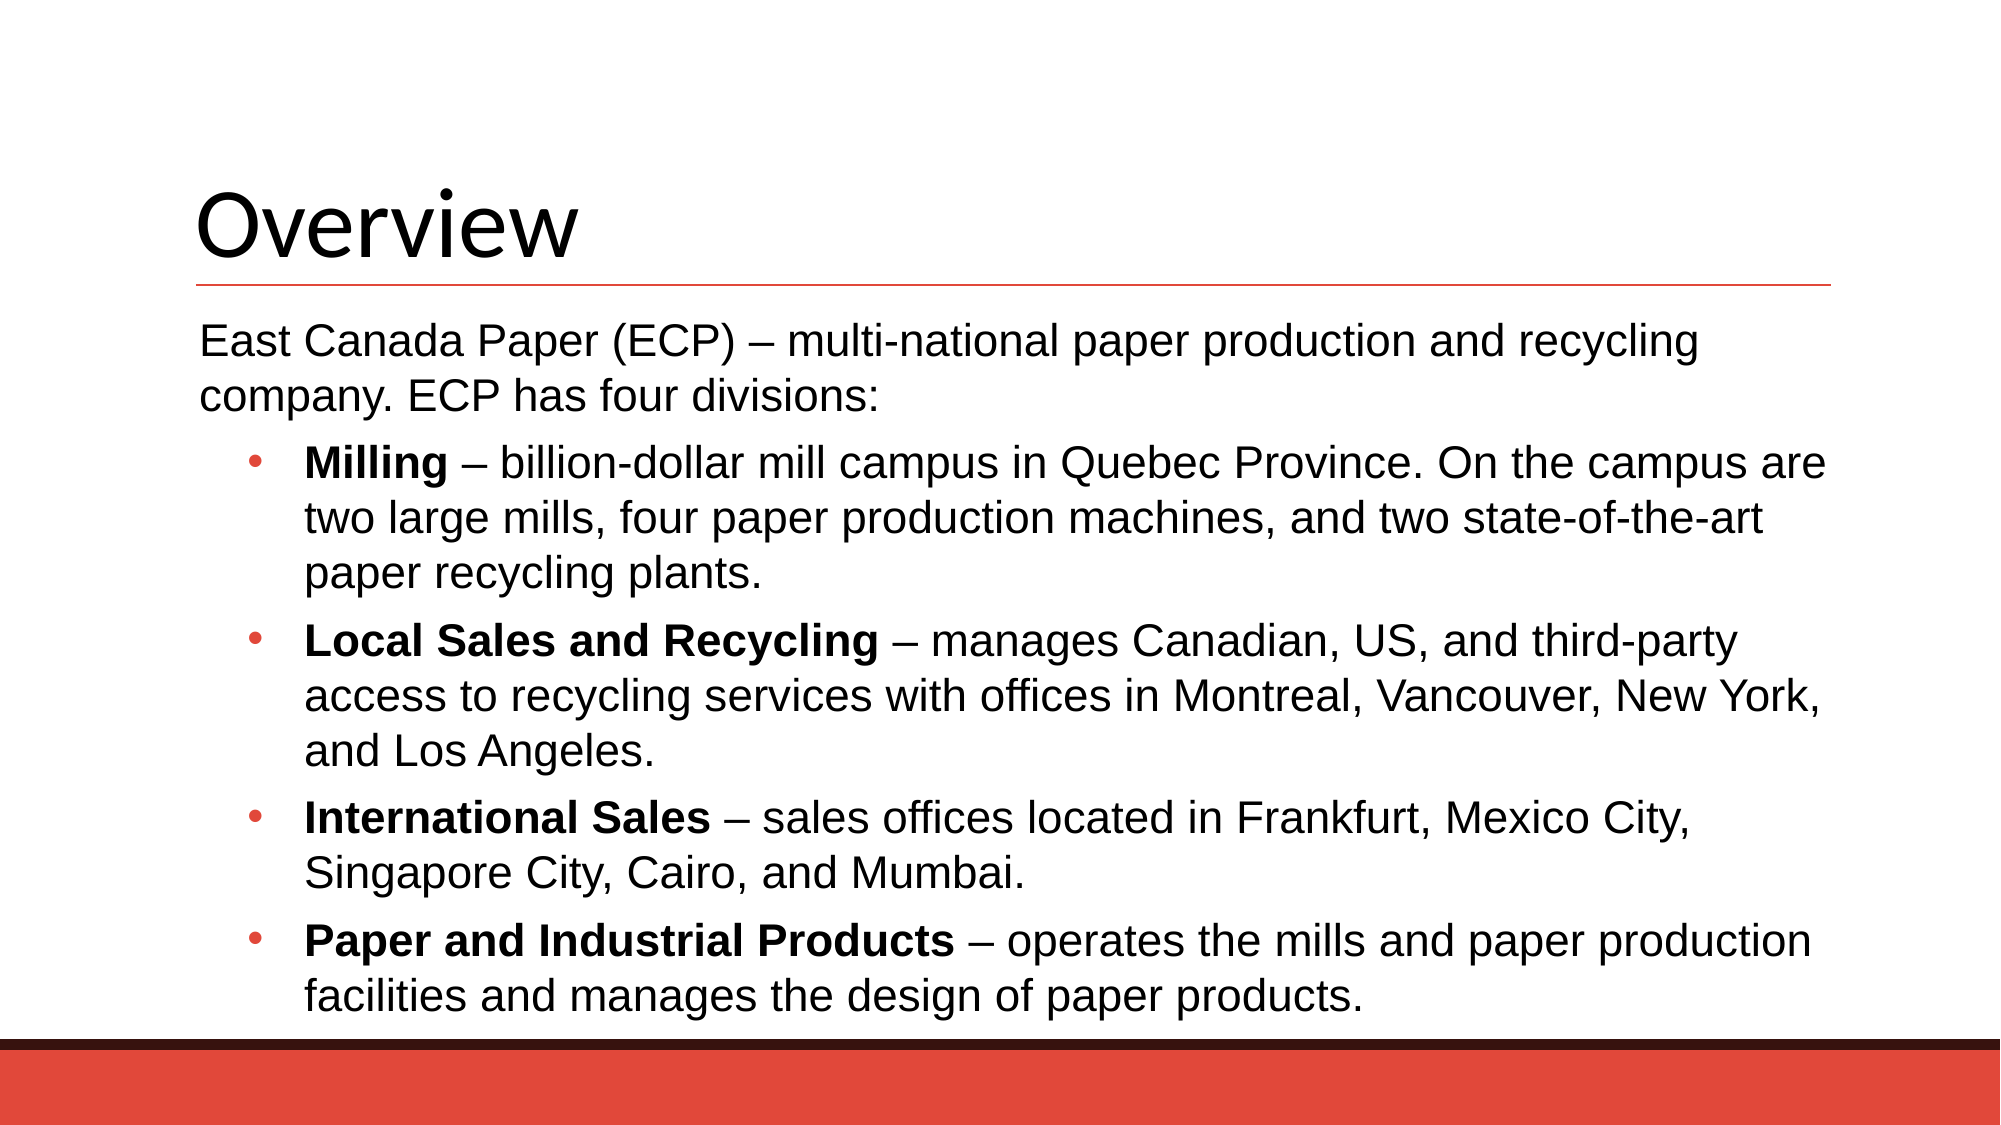

# Overview
East Canada Paper (ECP) – multi-national paper production and recycling company. ECP has four divisions:
Milling – billion-dollar mill campus in Quebec Province. On the campus are two large mills, four paper production machines, and two state-of-the-art paper recycling plants.
Local Sales and Recycling – manages Canadian, US, and third-party access to recycling services with offices in Montreal, Vancouver, New York, and Los Angeles.
International Sales – sales offices located in Frankfurt, Mexico City, Singapore City, Cairo, and Mumbai.
Paper and Industrial Products – operates the mills and paper production facilities and manages the design of paper products.